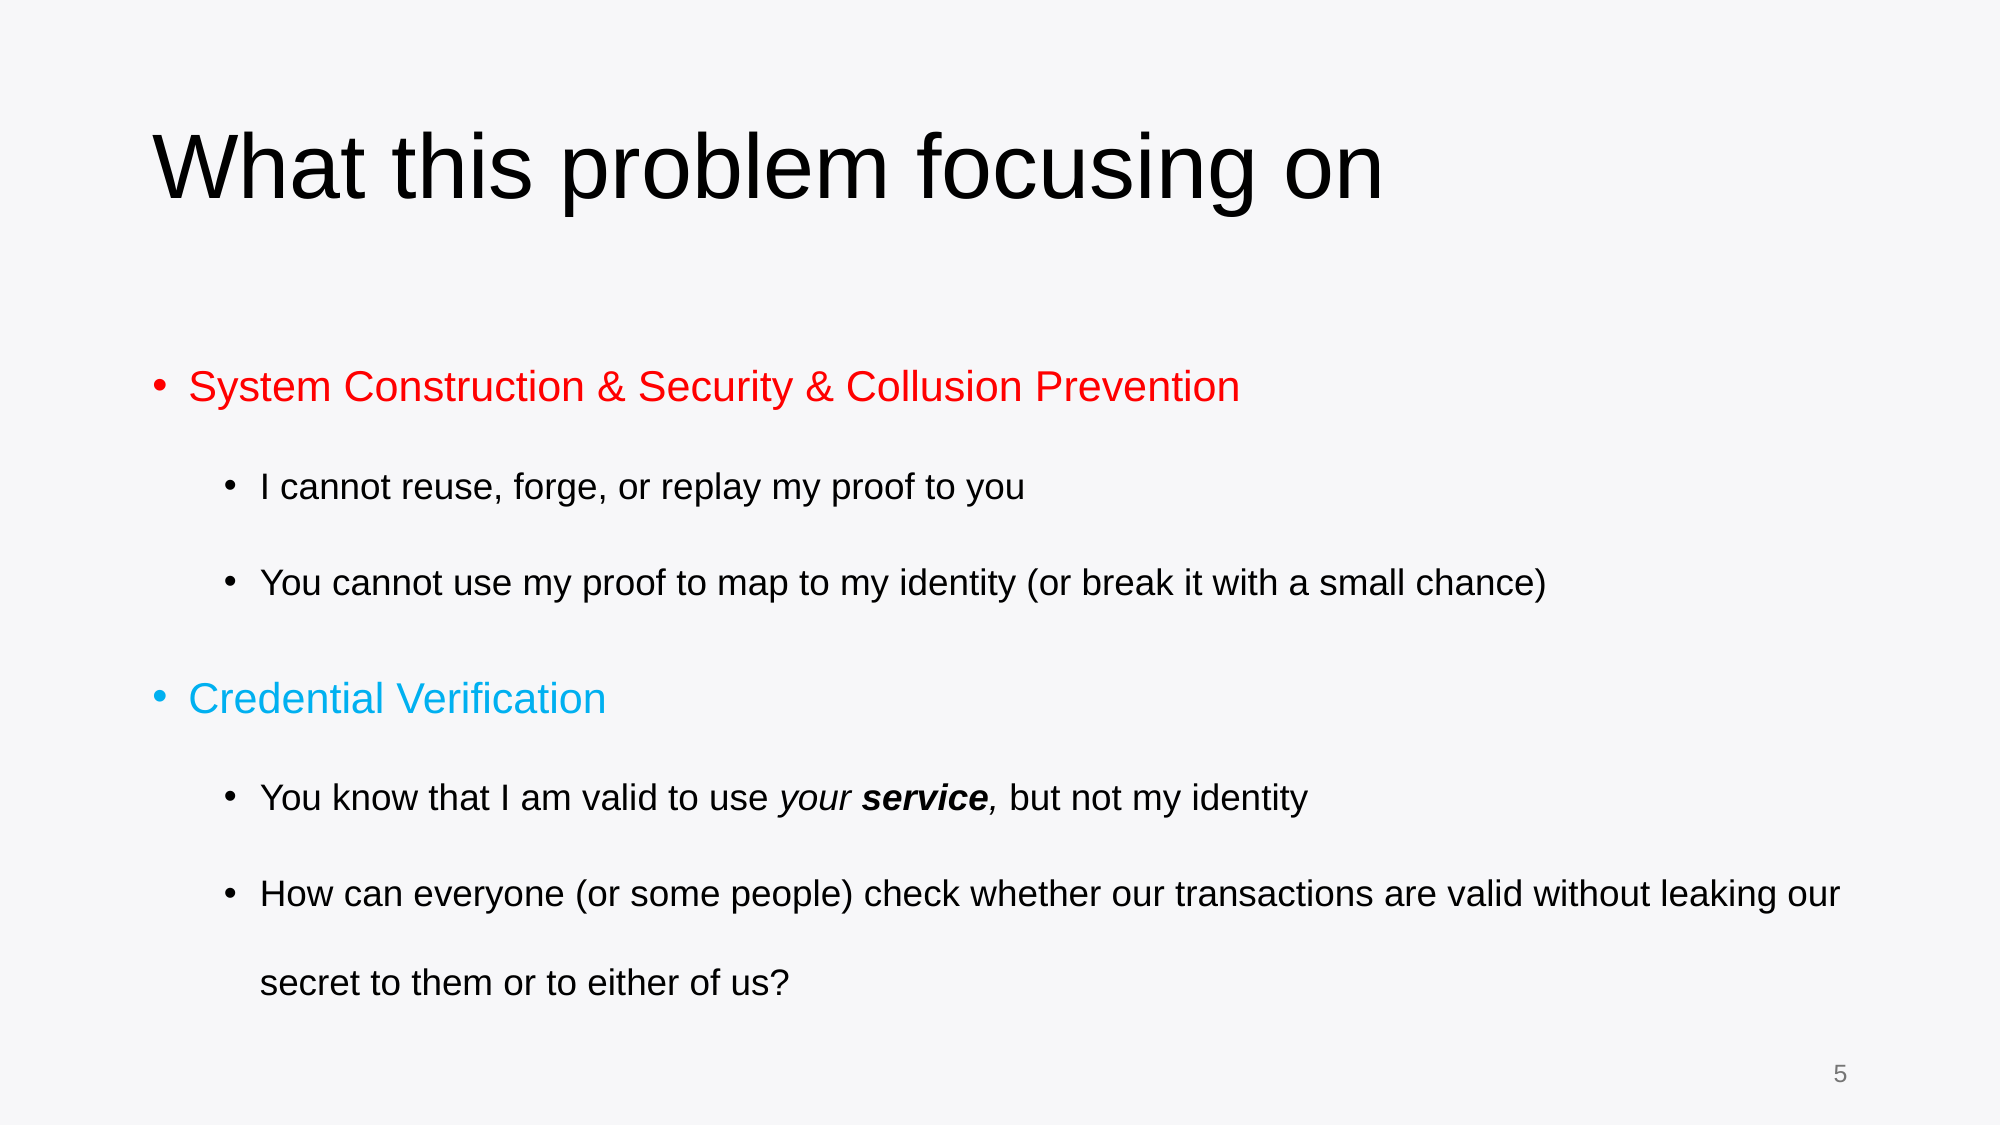

# What this problem focusing on
System Construction & Security & Collusion Prevention
I cannot reuse, forge, or replay my proof to you
You cannot use my proof to map to my identity (or break it with a small chance)
Credential Verification
You know that I am valid to use your service, but not my identity
How can everyone (or some people) check whether our transactions are valid without leaking our secret to them or to either of us?

5